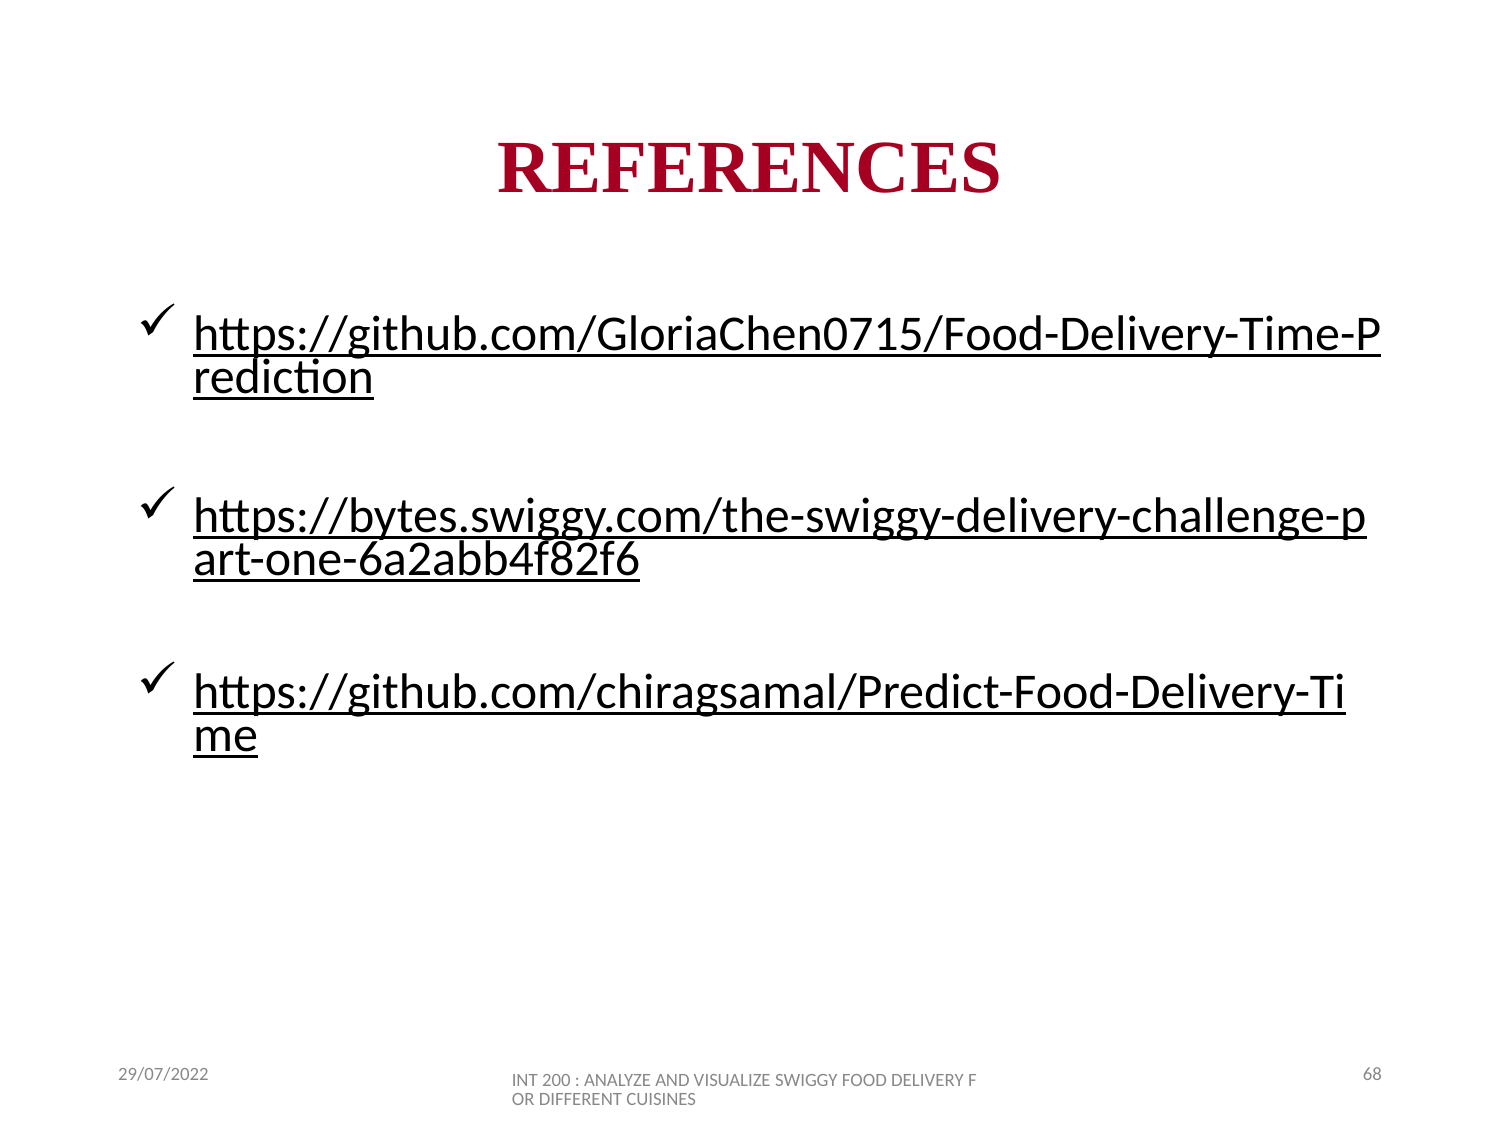

# REFERENCES
https://github.com/GloriaChen0715/Food-Delivery-Time-Prediction

https://bytes.swiggy.com/the-swiggy-delivery-challenge-part-one-6a2abb4f82f6

https://github.com/chiragsamal/Predict-Food-Delivery-Time

29/07/2022
68
INT 200 : ANALYZE AND VISUALIZE SWIGGY FOOD DELIVERY FOR DIFFERENT CUISINES